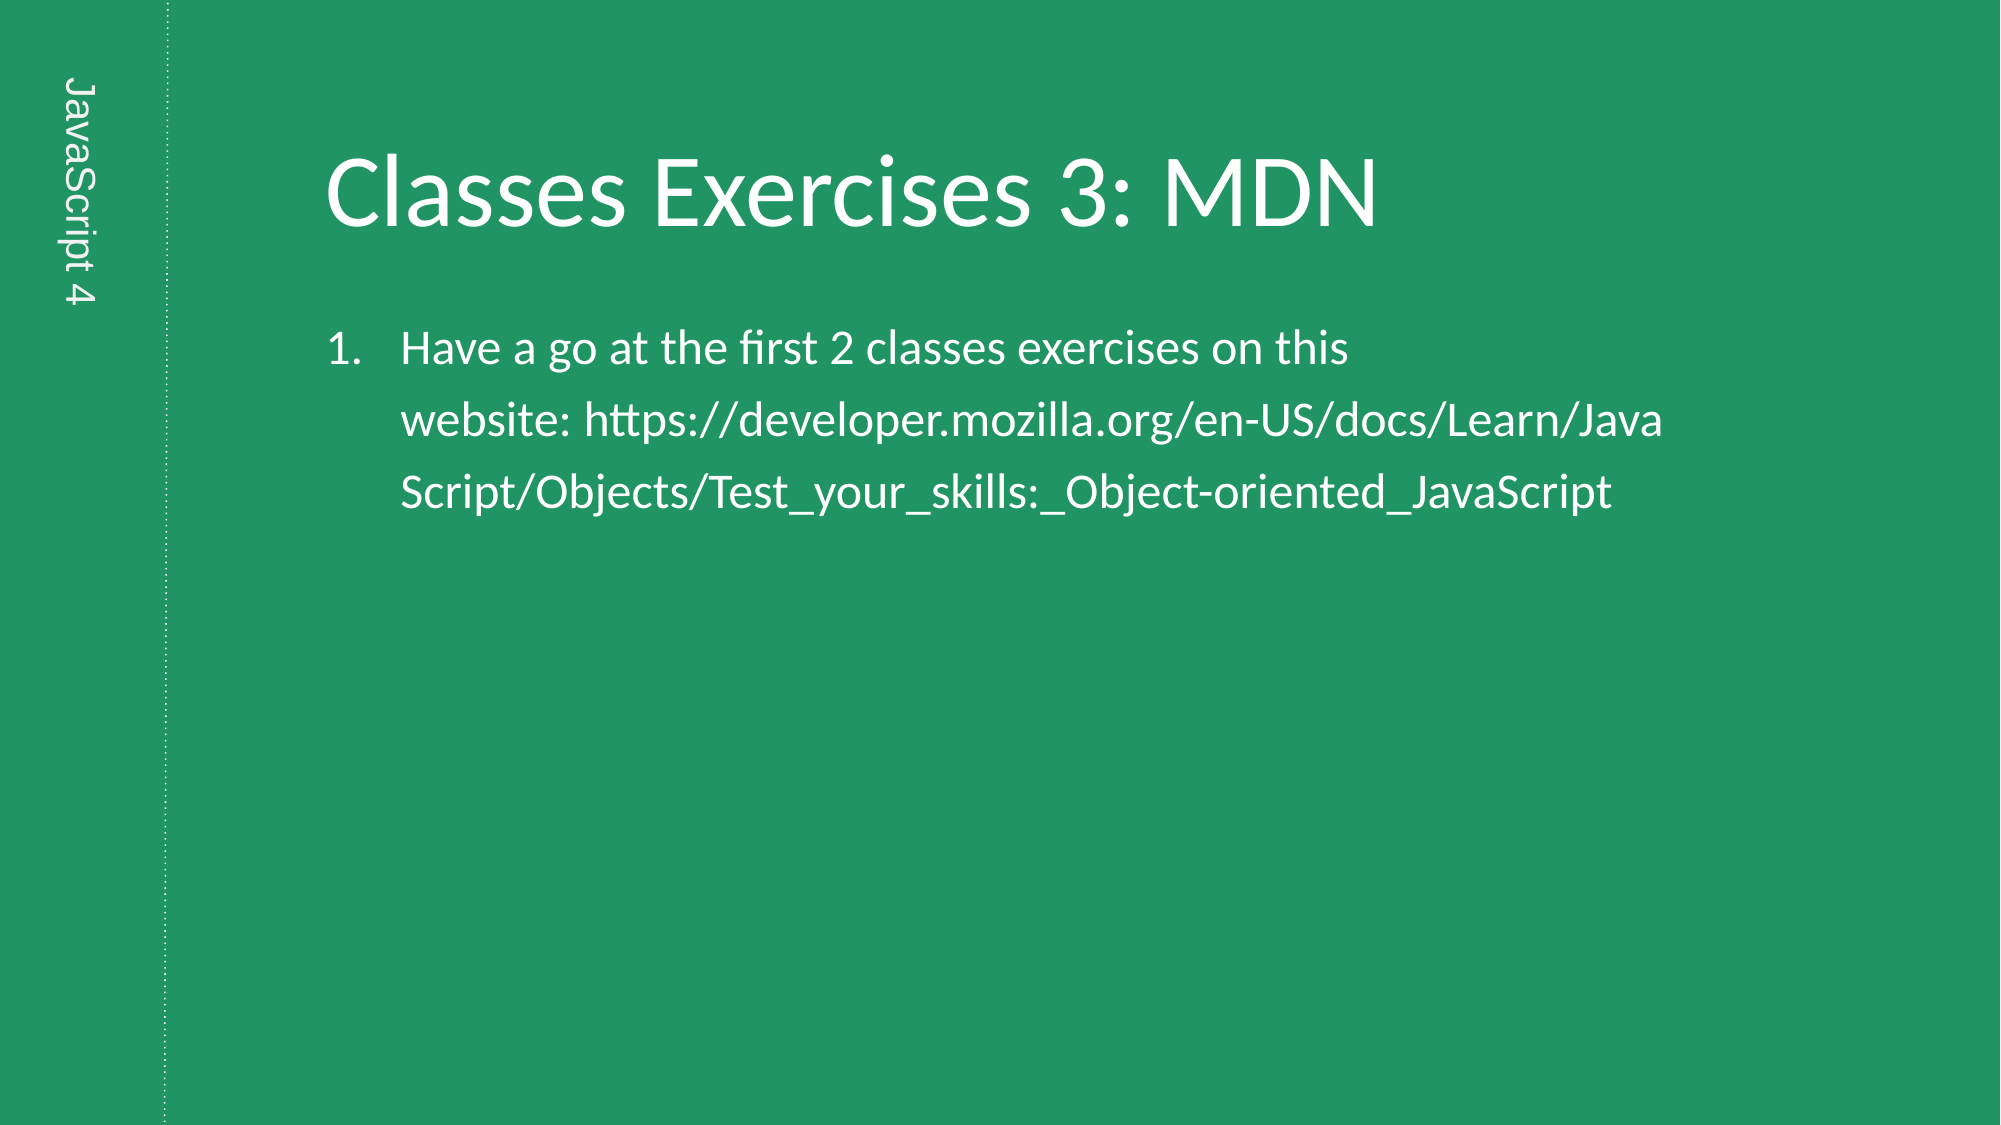

# Classes Exercises 3: MDN
Have a go at the first 2 classes exercises on this website: https://developer.mozilla.org/en-US/docs/Learn/JavaScript/Objects/Test_your_skills:_Object-oriented_JavaScript